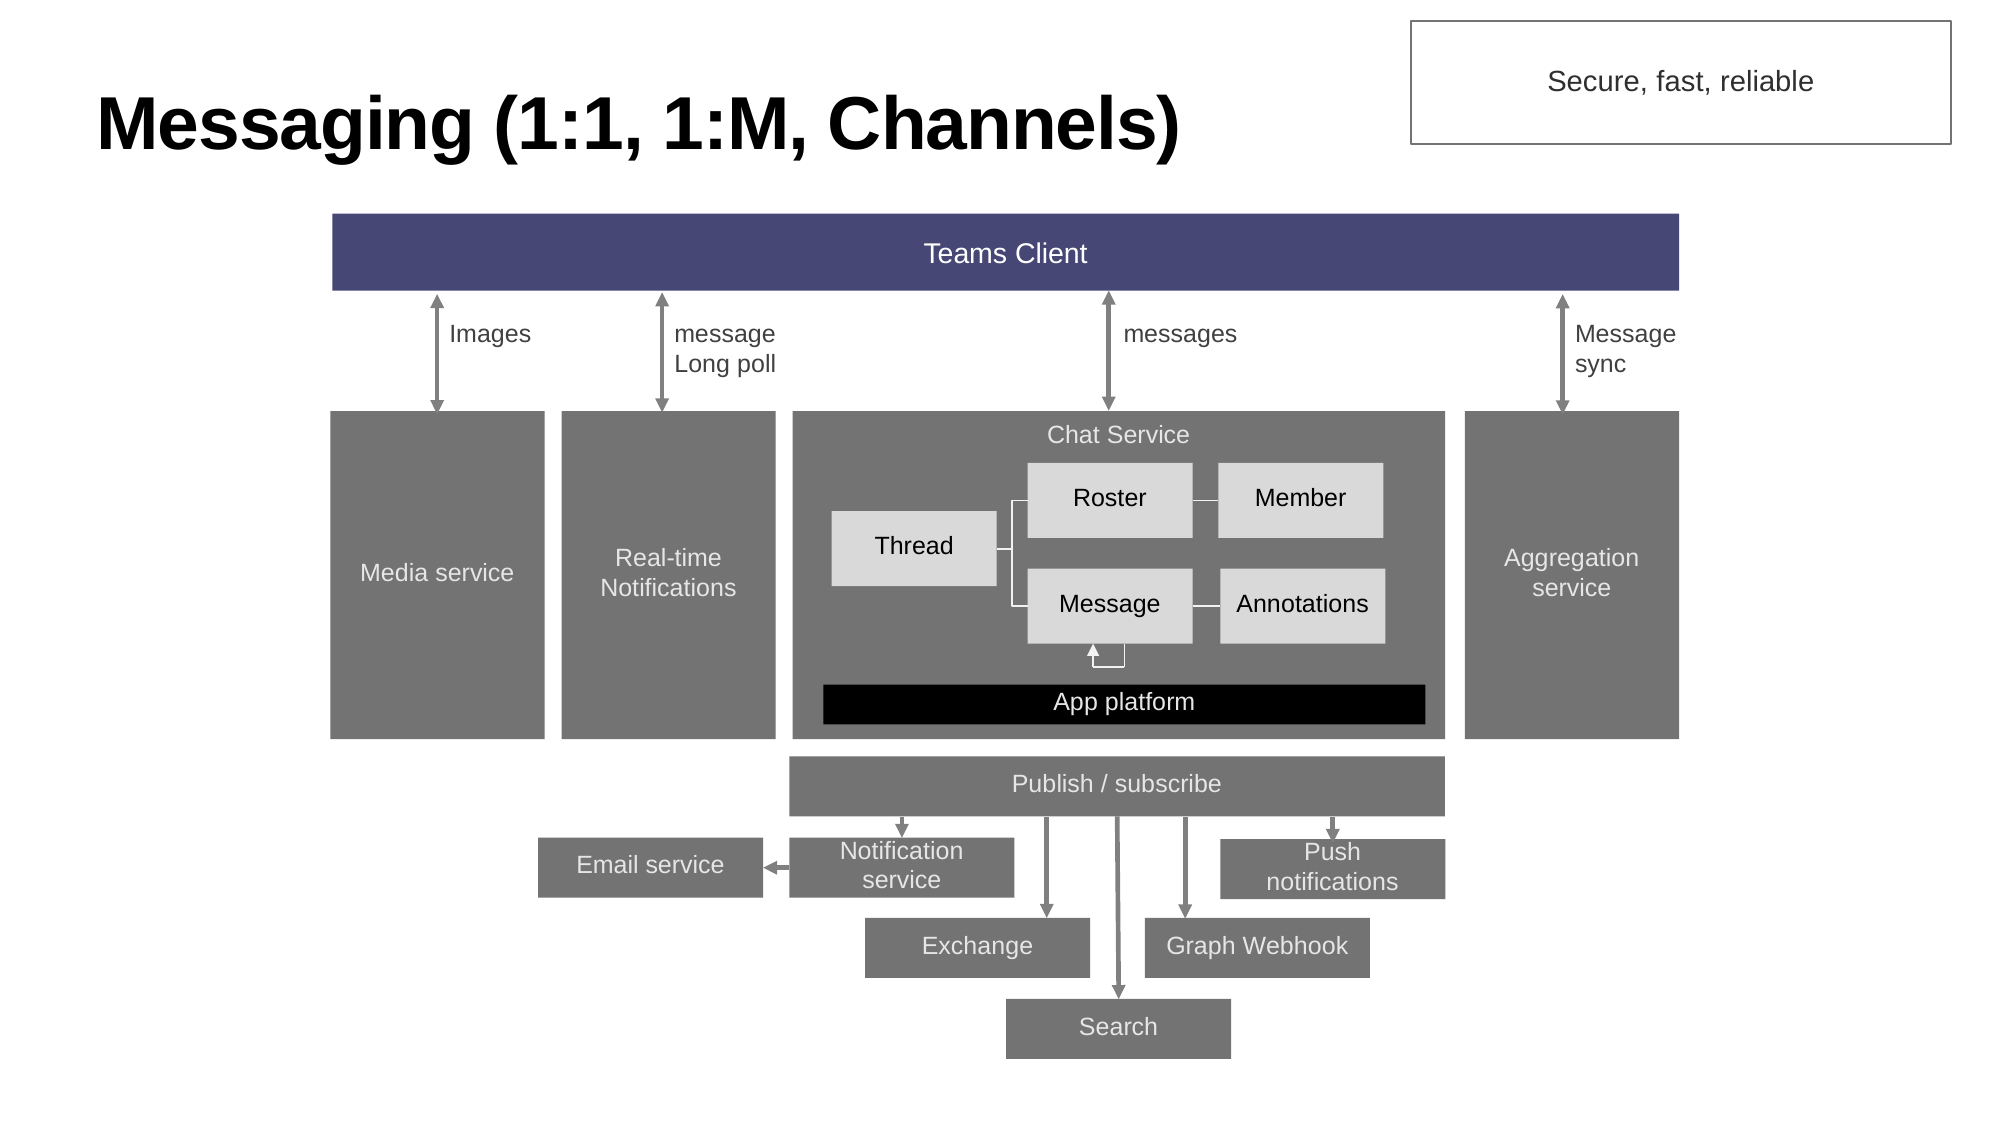

Secure, fast, reliable
# Messaging (1:1, 1:M, Channels)
Teams Client
Images
message Long poll
messages
Message sync
Aggregation service
Chat Service
Media service
Real-time Notifications
Roster
Member
Thread
Message
Annotations
App platform
Publish / subscribe
Email service
Notification service
Push notifications
Exchange
Graph Webhook
Search